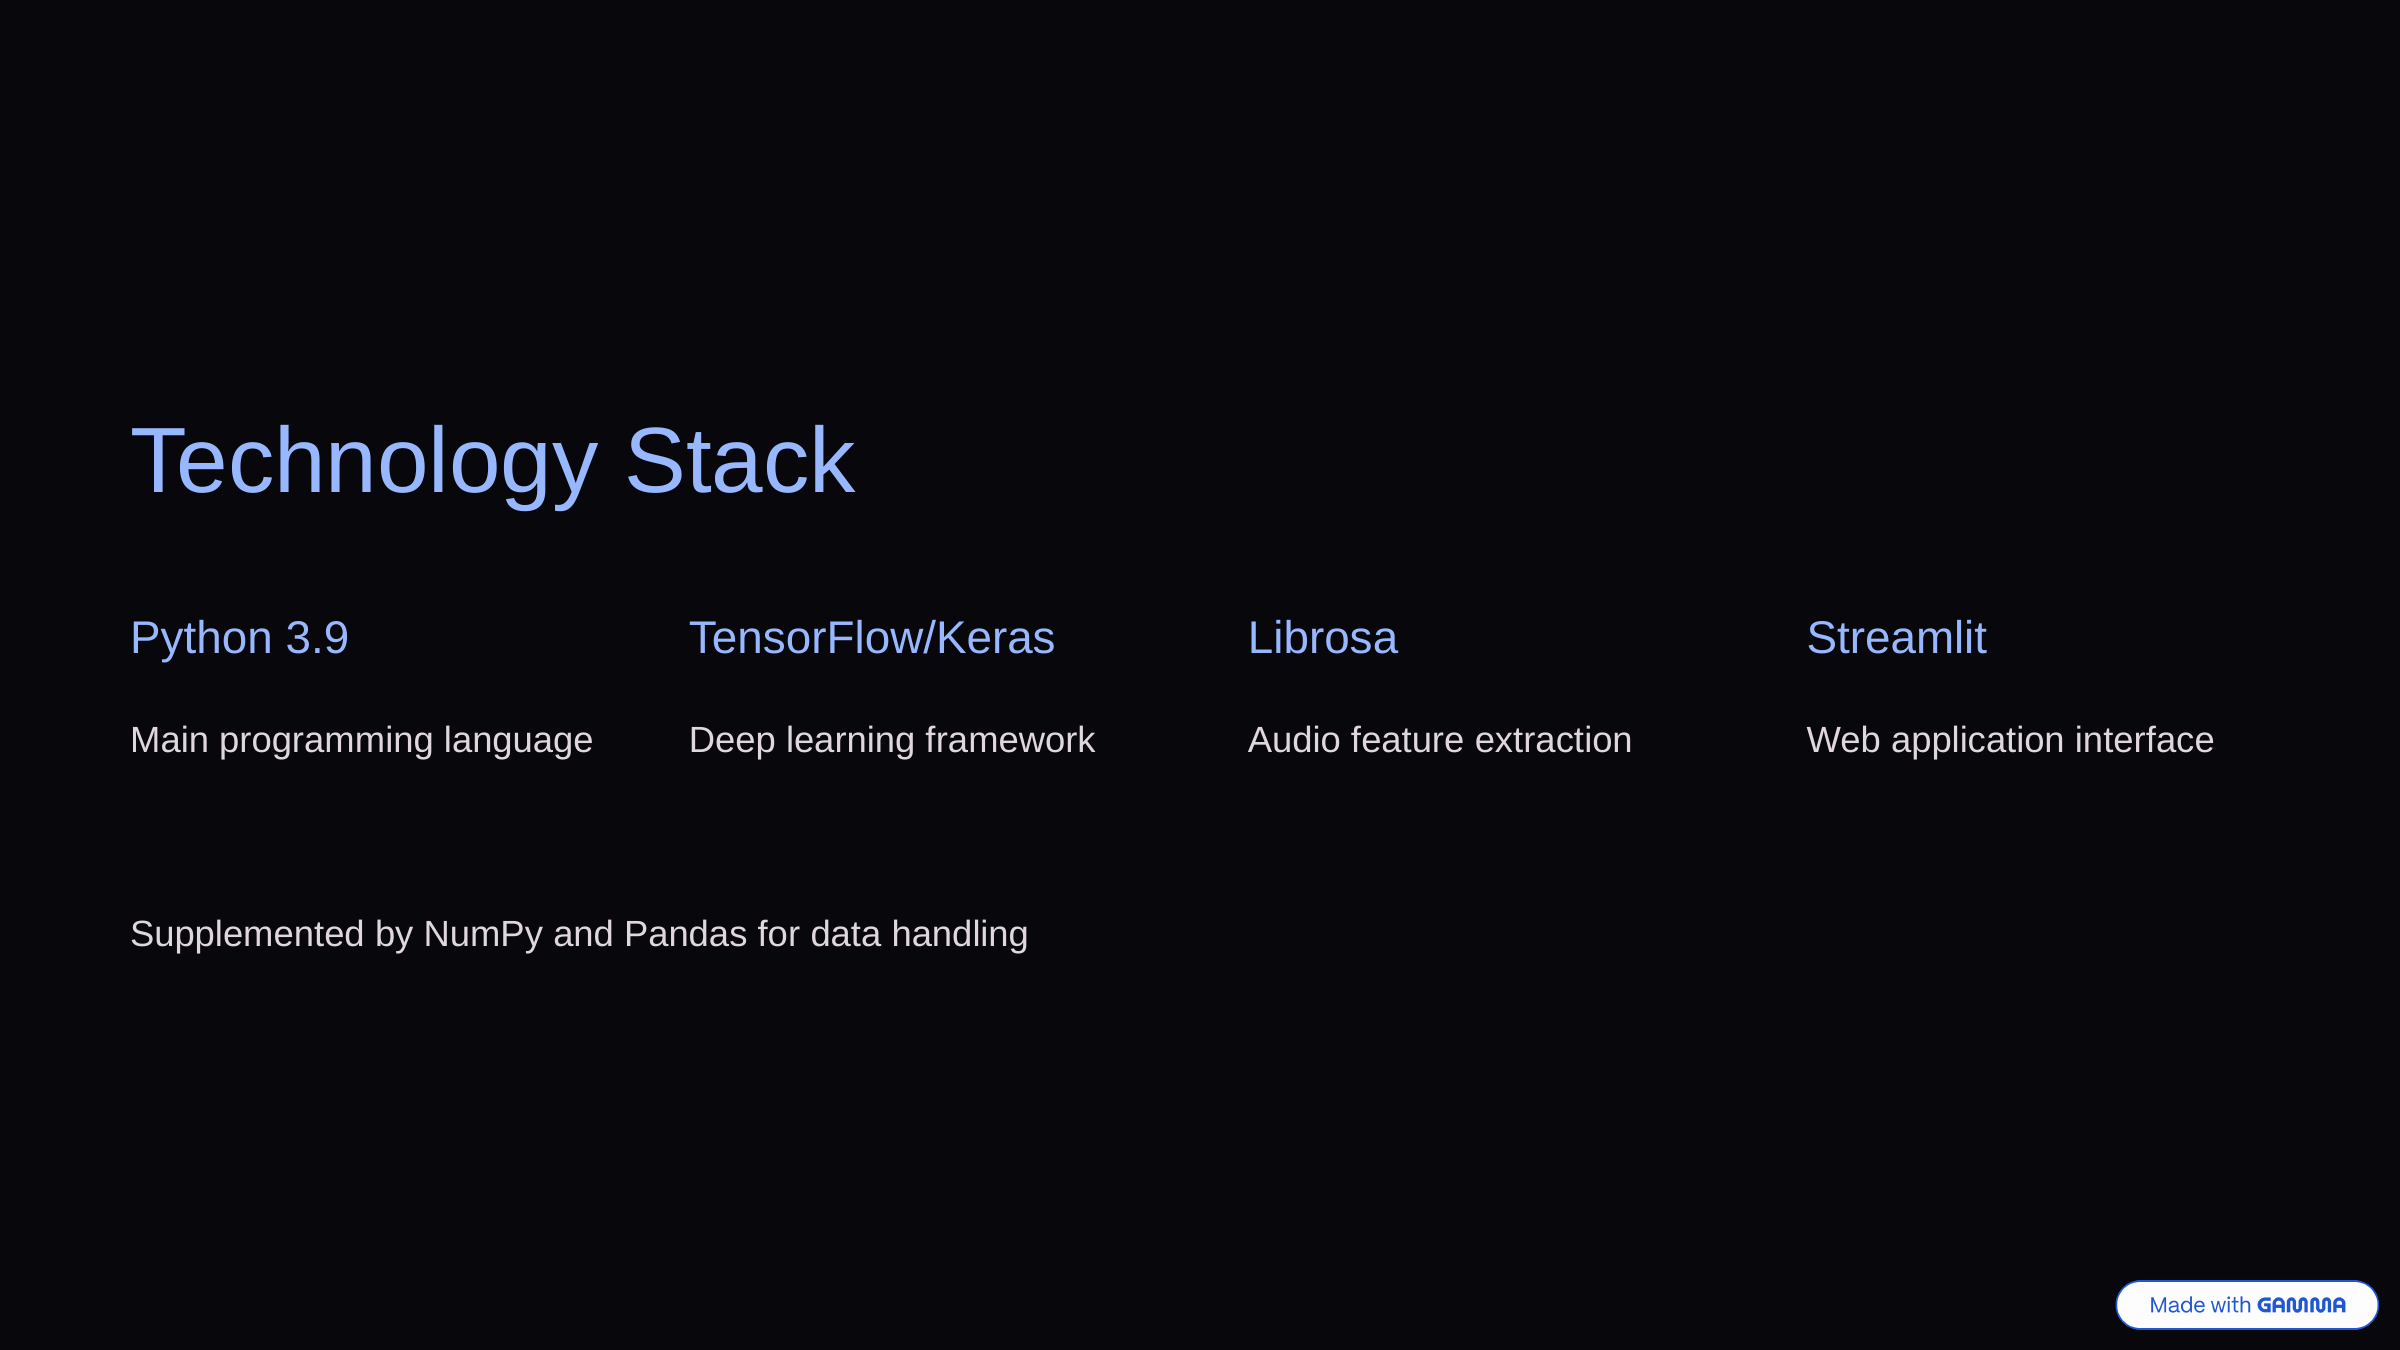

Technology Stack
Python 3.9
TensorFlow/Keras
Librosa
Streamlit
Main programming language
Deep learning framework
Audio feature extraction
Web application interface
Supplemented by NumPy and Pandas for data handling